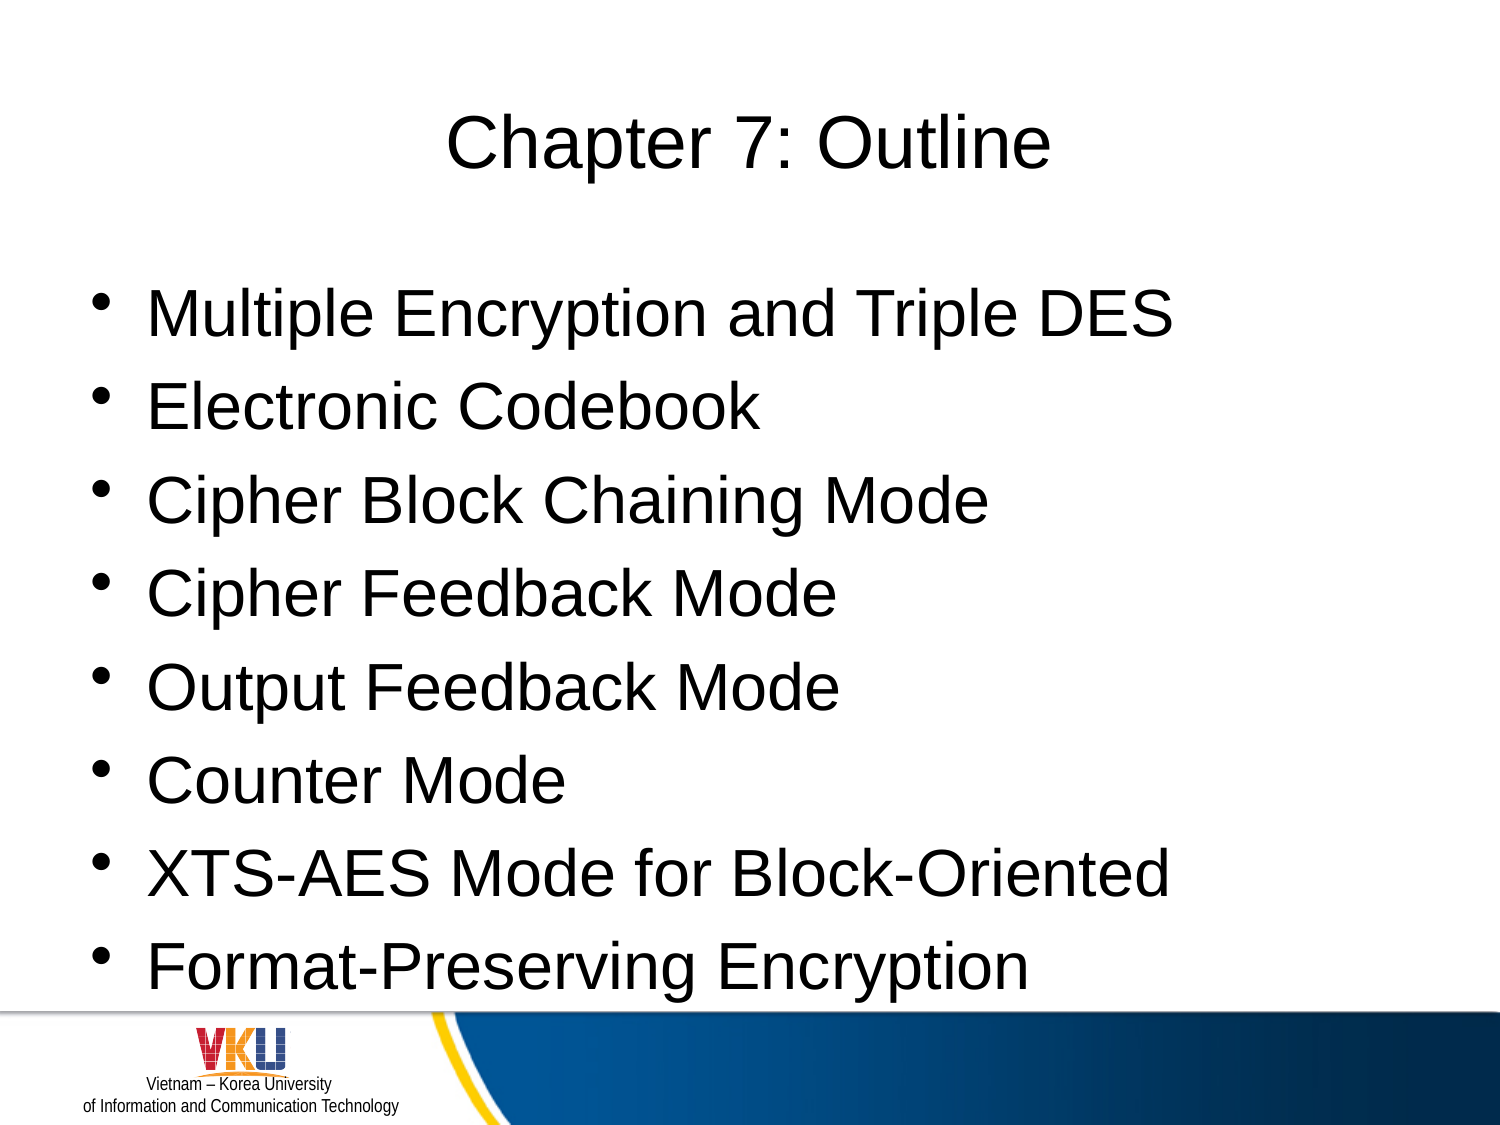

# Chapter 7: Outline
Multiple Encryption and Triple DES
Electronic Codebook
Cipher Block Chaining Mode
Cipher Feedback Mode
Output Feedback Mode
Counter Mode
XTS-AES Mode for Block-Oriented
Format-Preserving Encryption